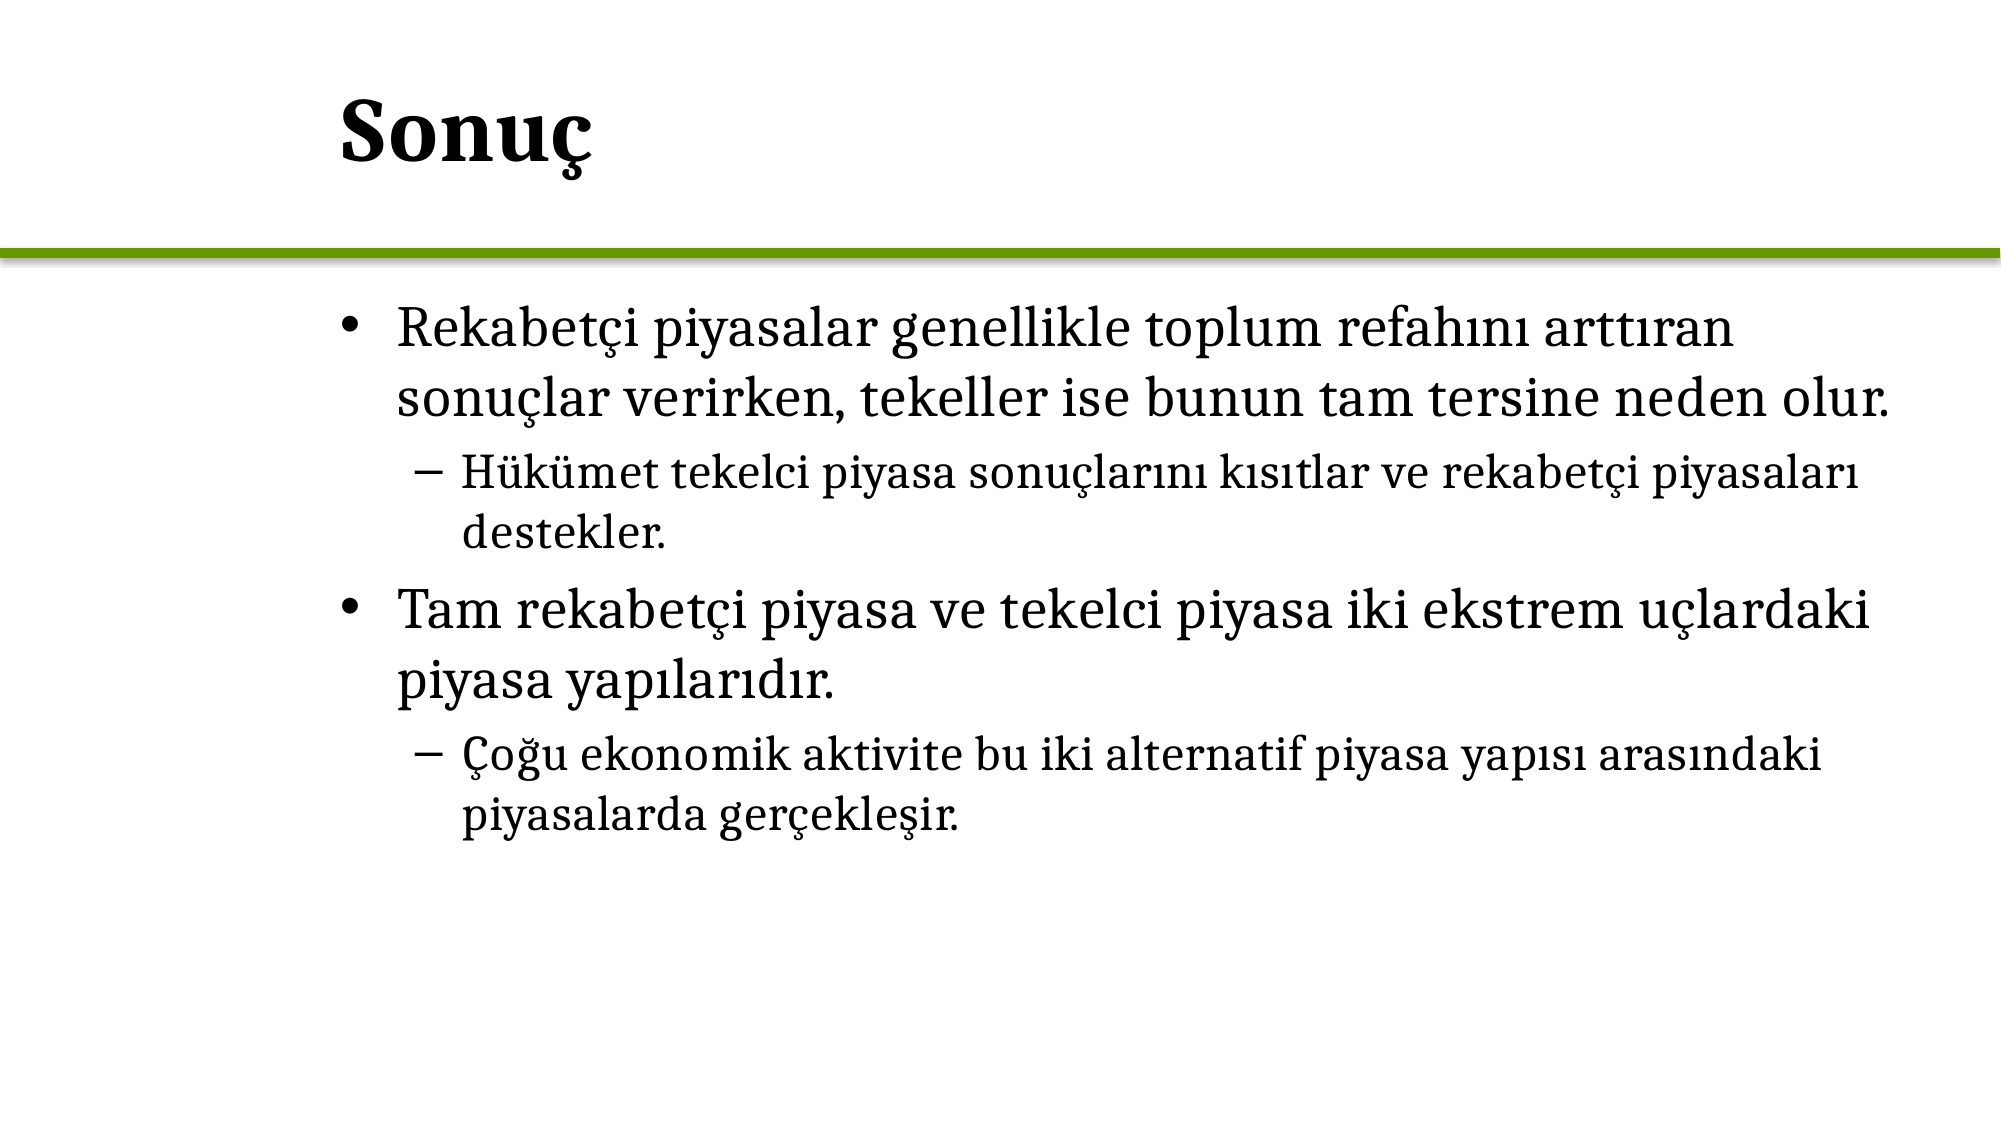

# Sonuç
Rekabetçi piyasalar genellikle toplum refahını arttıran sonuçlar verirken, tekeller ise bunun tam tersine neden olur.
Hükümet tekelci piyasa sonuçlarını kısıtlar ve rekabetçi piyasaları destekler.
Tam rekabetçi piyasa ve tekelci piyasa iki ekstrem uçlardaki piyasa yapılarıdır.
Çoğu ekonomik aktivite bu iki alternatif piyasa yapısı arasındaki piyasalarda gerçekleşir.